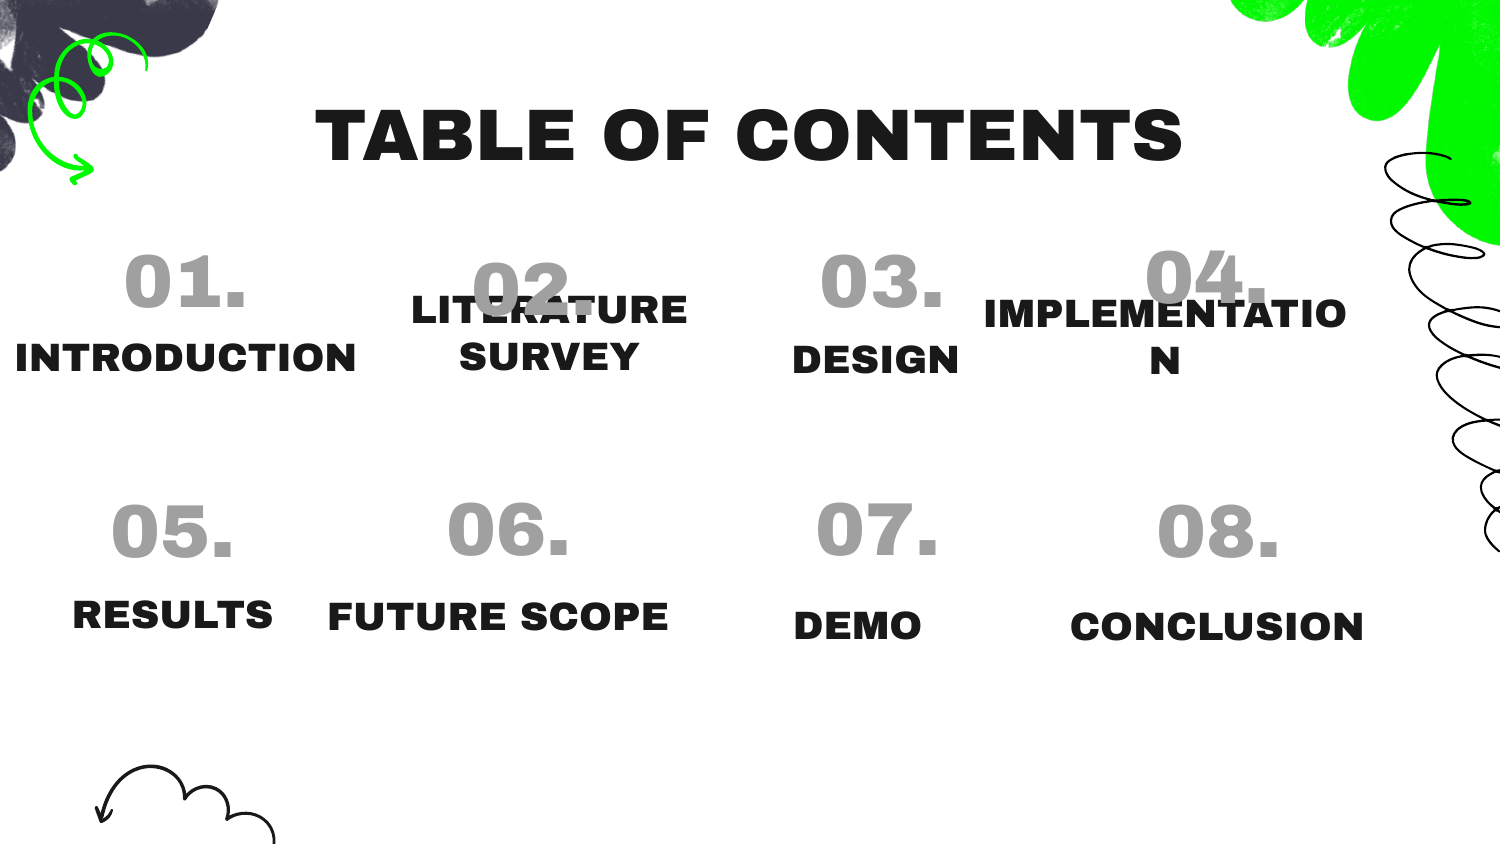

# TABLE OF CONTENTS
04.
01.
03.
02.
LITERATURE SURVEY
INTRODUCTION
DESIGN
IMPLEMENTATION
06.
07.
05.
08.
RESULTS
FUTURE SCOPE
DEMO
CONCLUSION